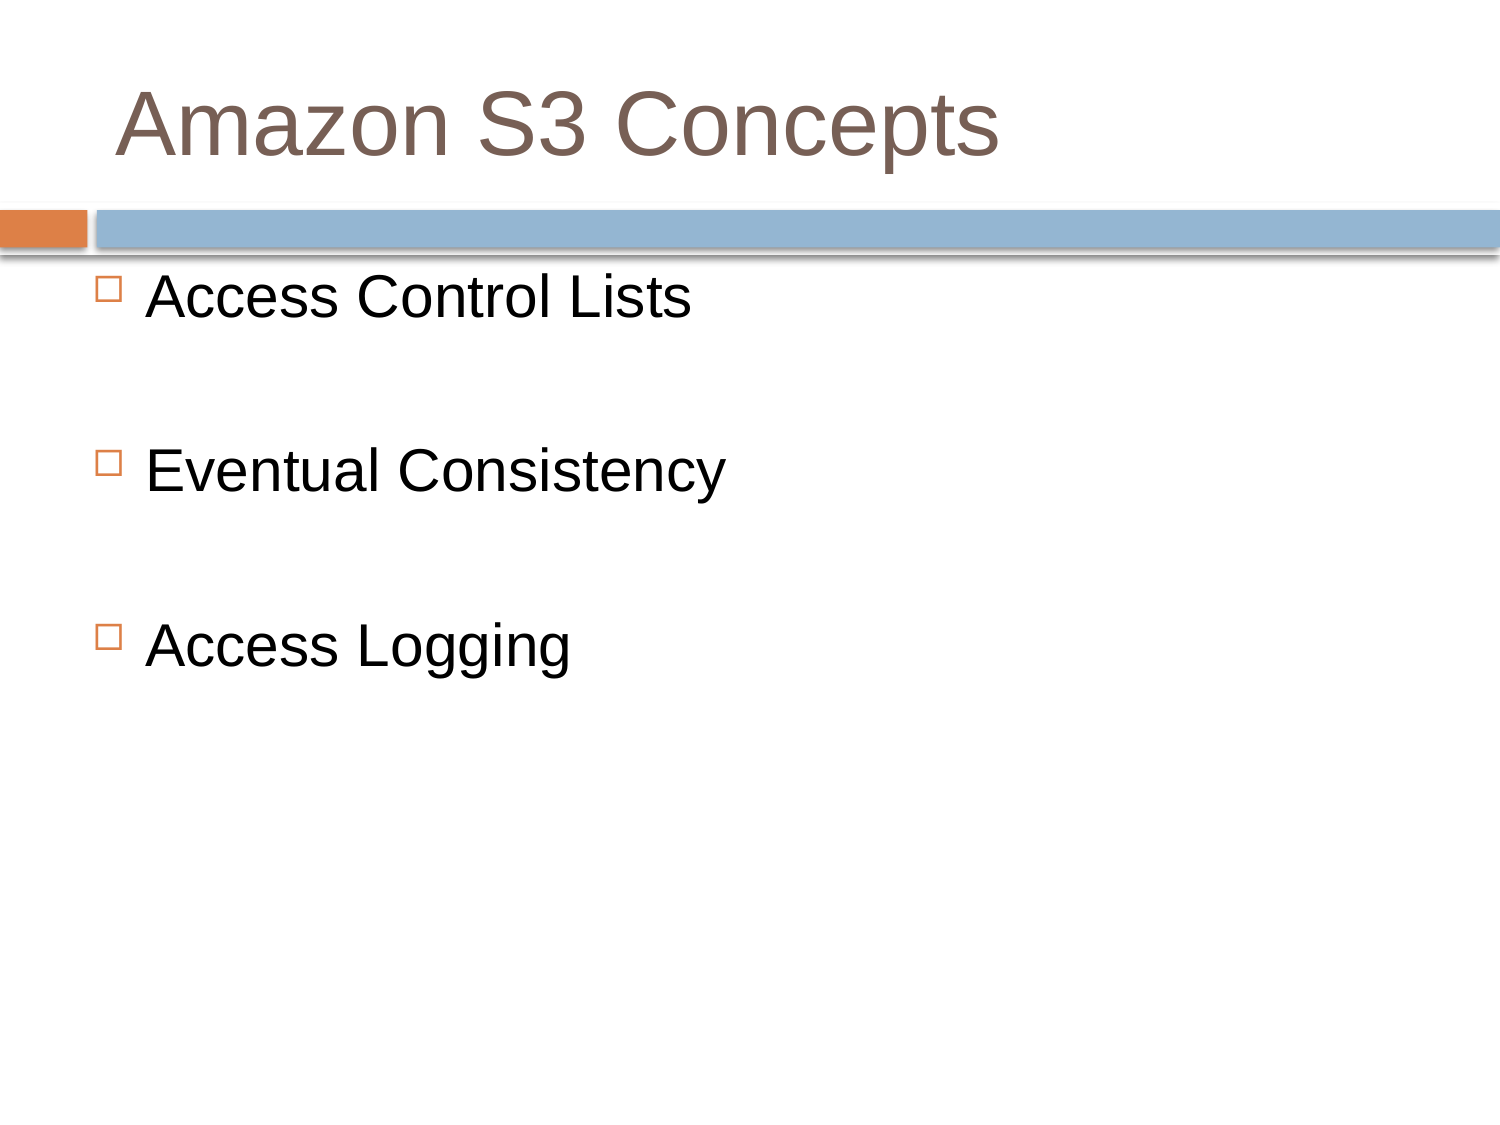

# Amazon S3 Concepts
Access Control Lists

Eventual Consistency

Access Logging